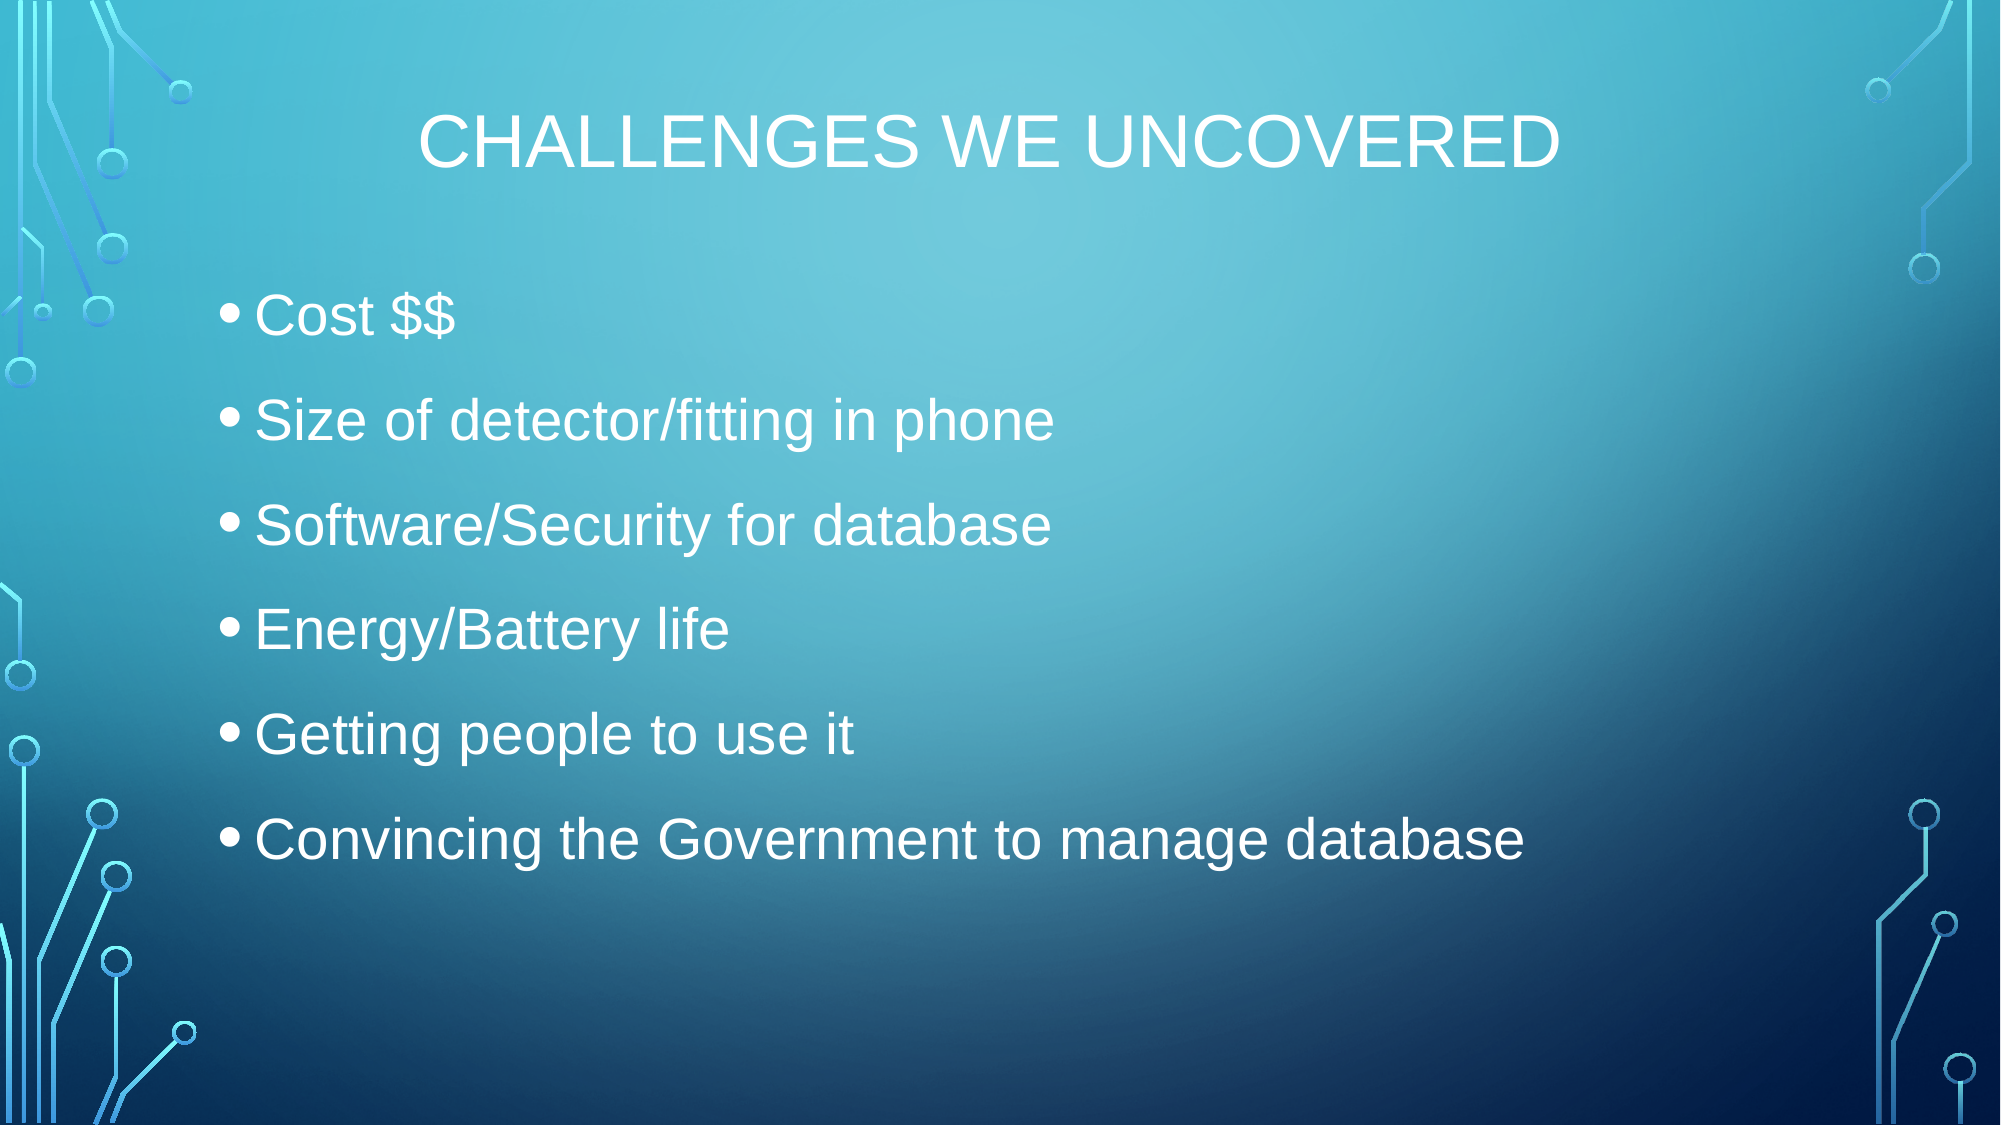

# CHALLENGES WE UNCOVERED
Cost $$
Size of detector/fitting in phone
Software/Security for database
Energy/Battery life
Getting people to use it
Convincing the Government to manage database